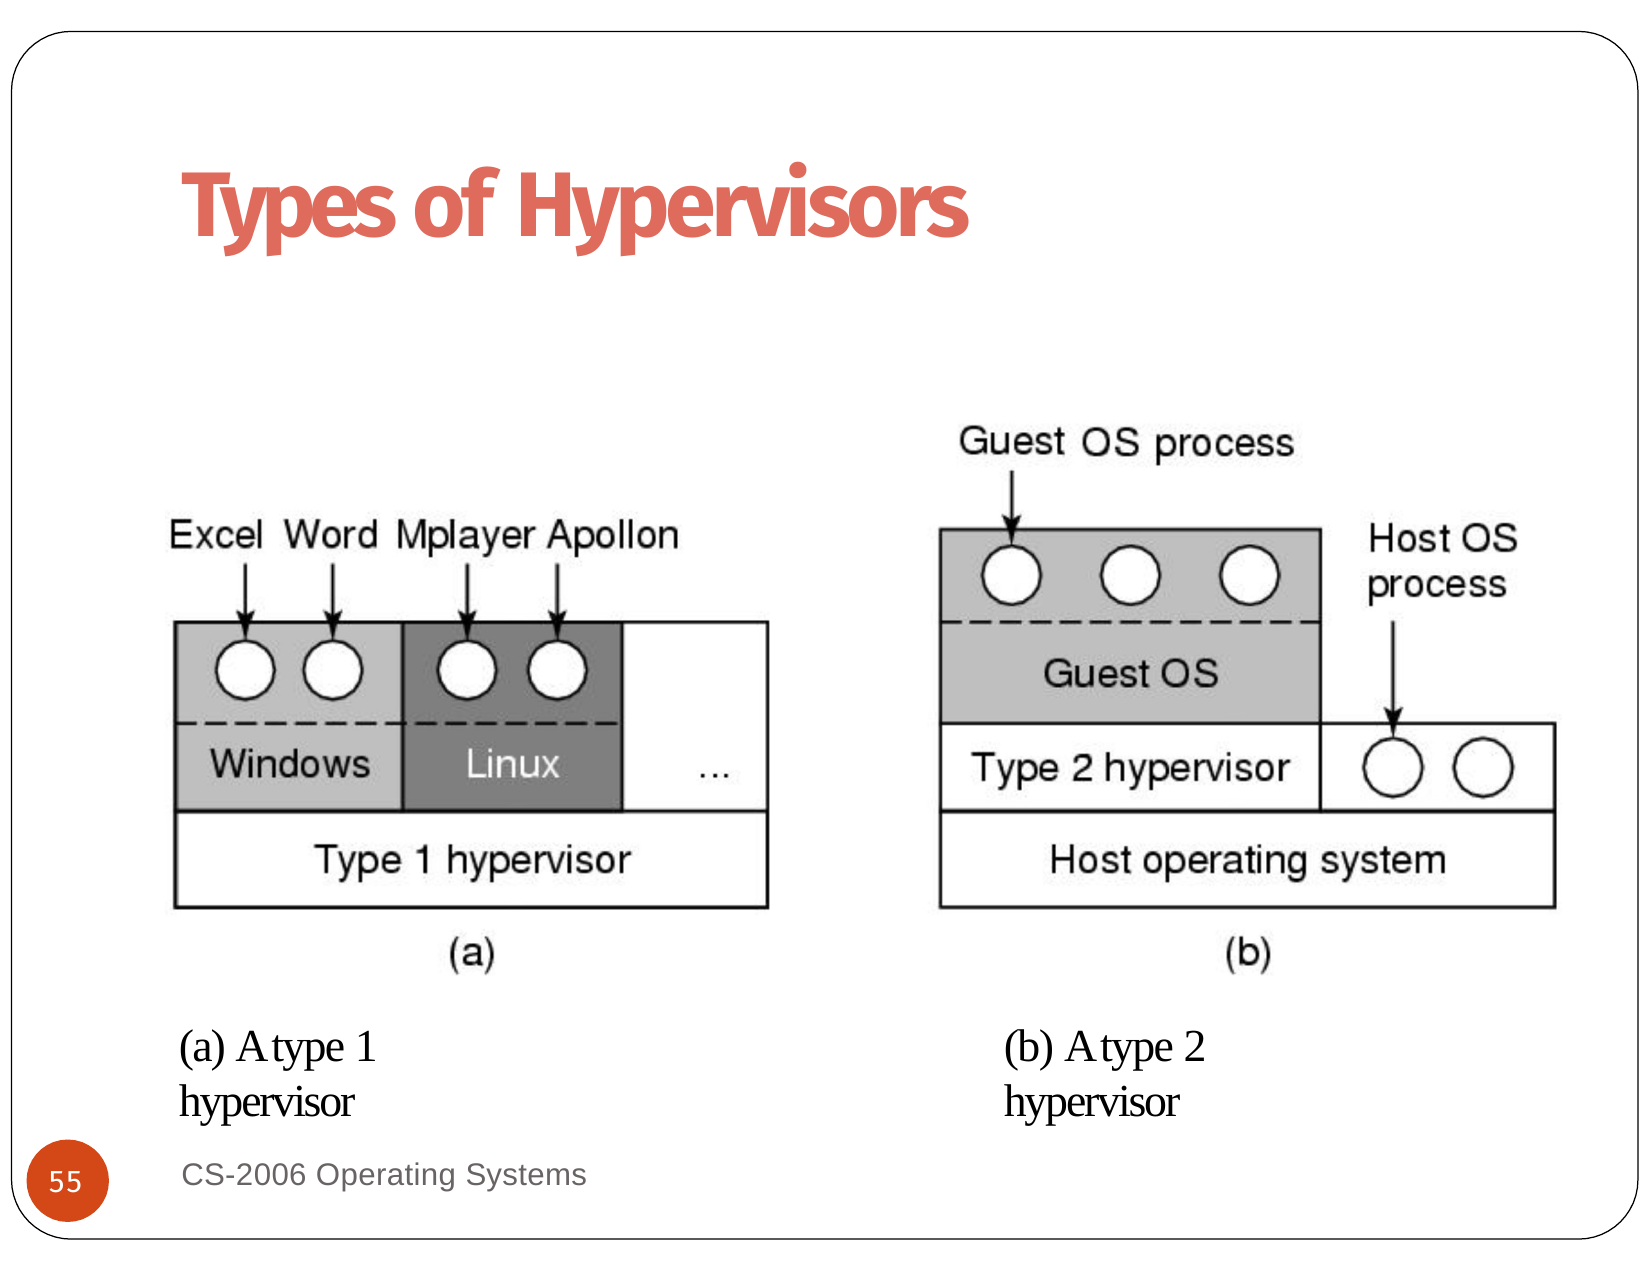

# Types of Hypervisors

(a) A type 1 hypervisor
(b) A type 2 hypervisor

CS-2006 Operating Systems
55